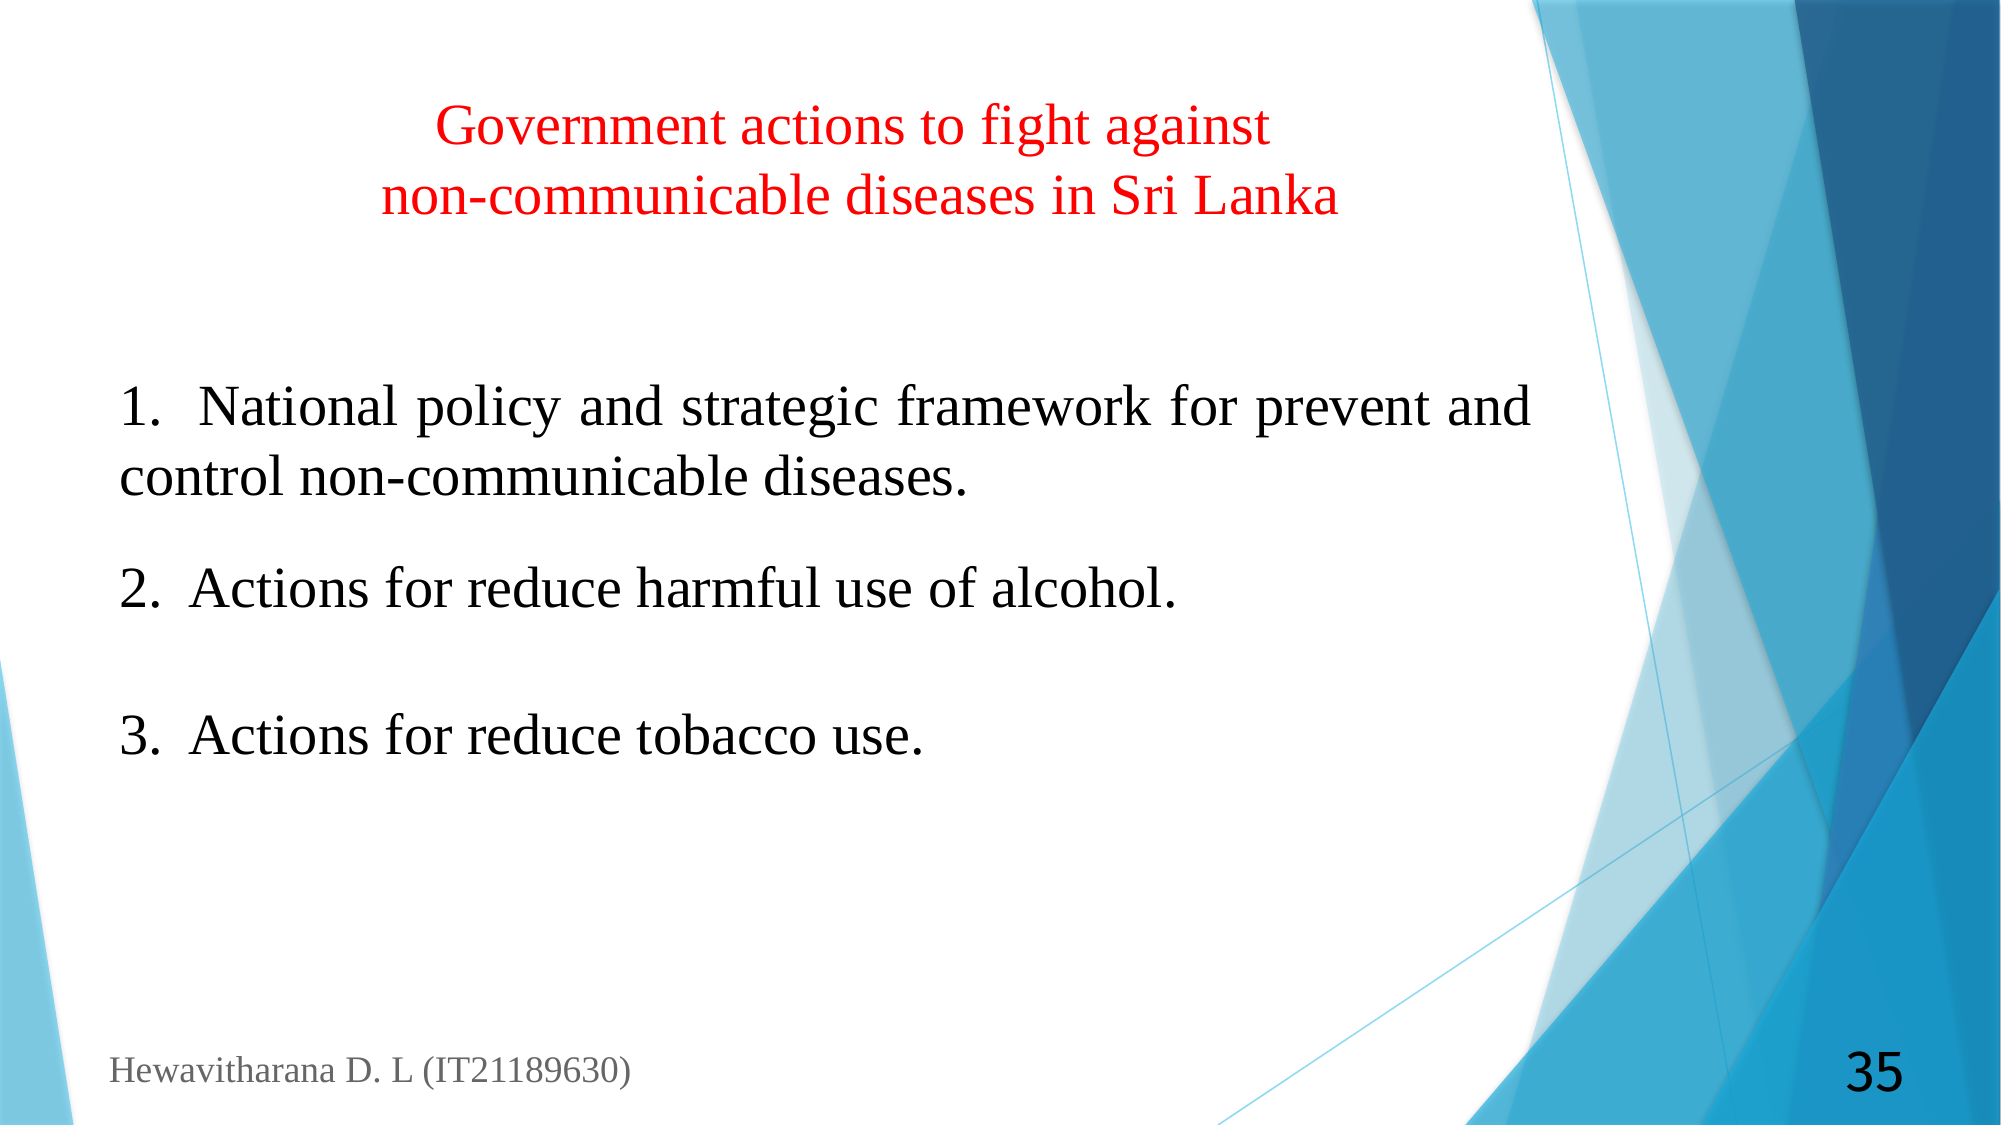

Government actions to fight against
non-communicable diseases in Sri Lanka
1.  National policy and strategic framework for prevent and control non-communicable diseases.
2.  Actions for reduce harmful use of alcohol.
3.  Actions for reduce tobacco use.
Hewavitharana D. L (IT21189630)
35